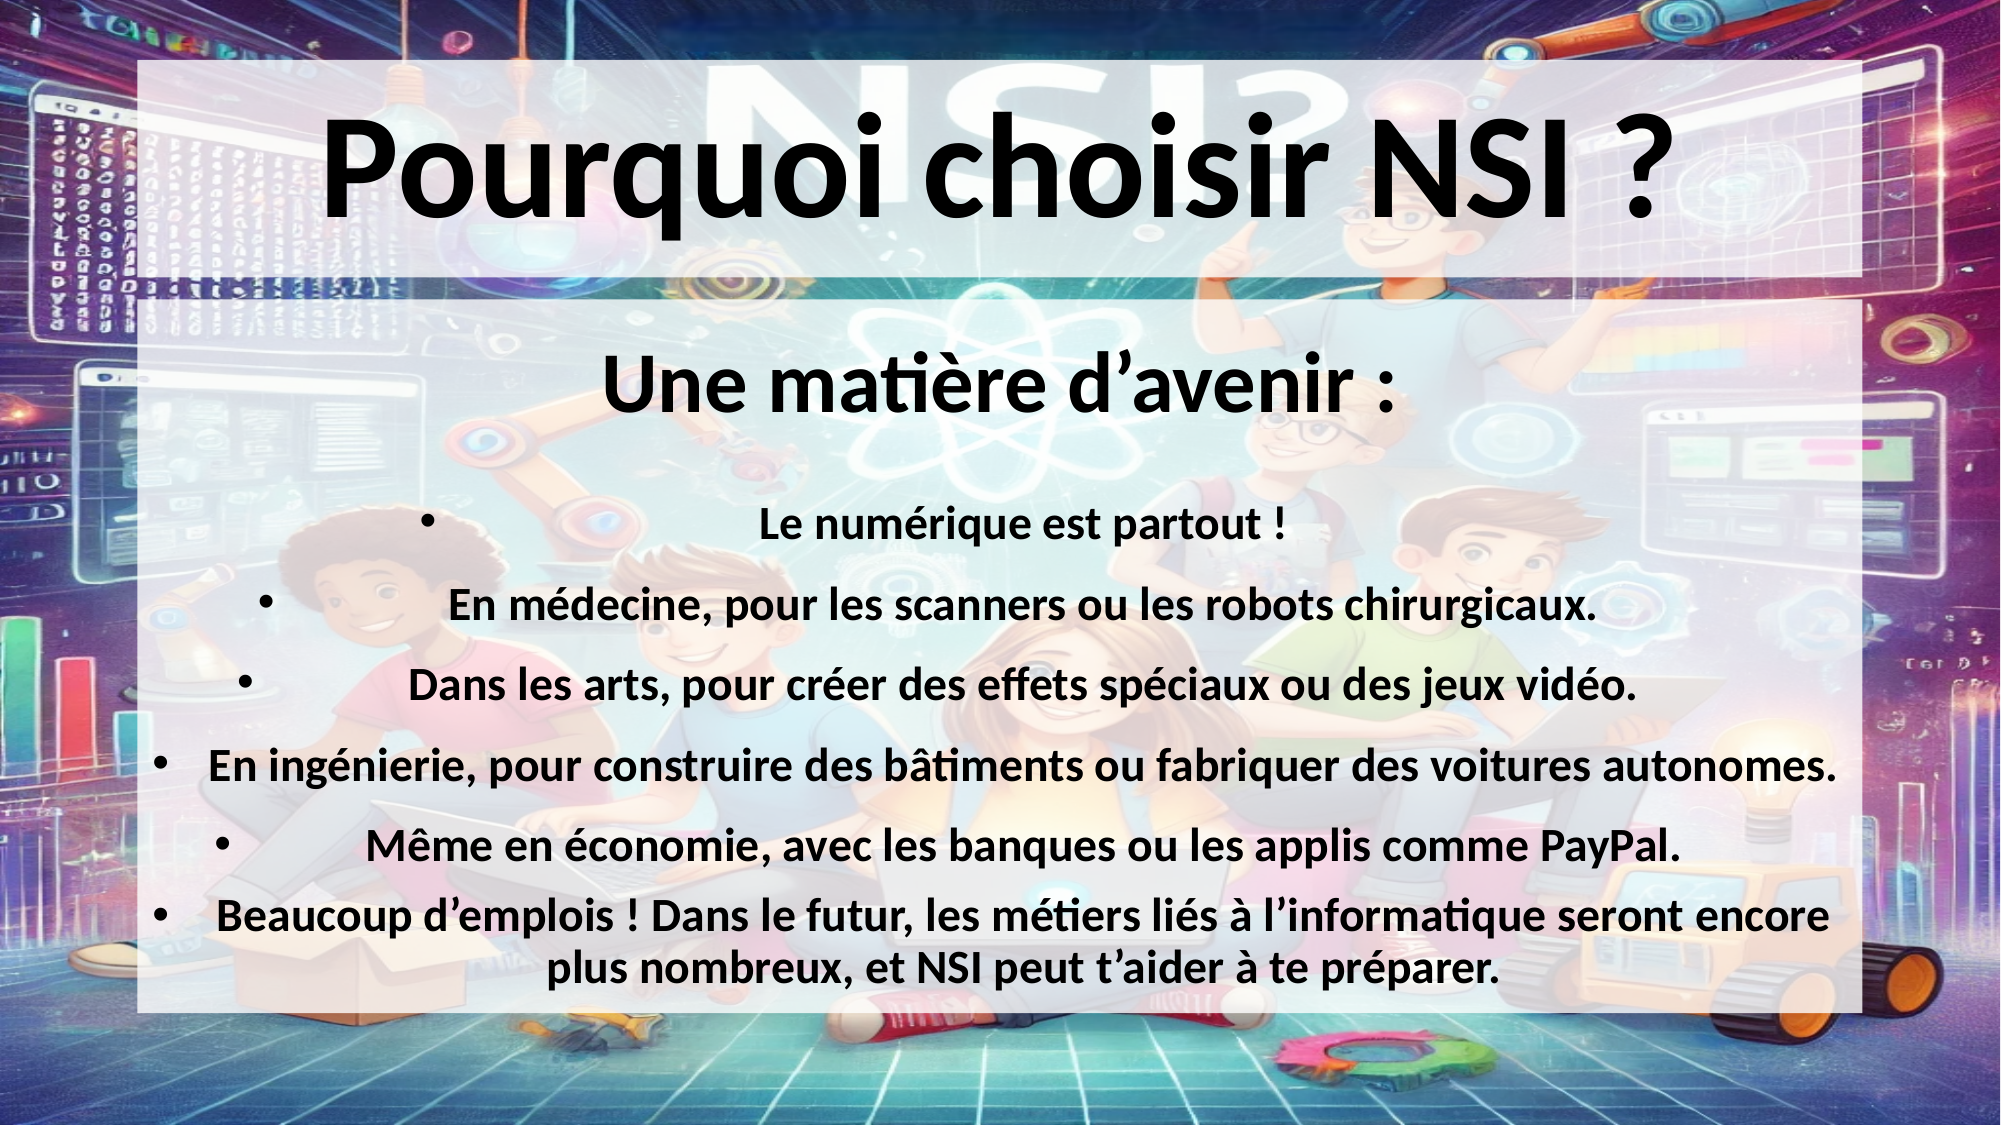

# Pourquoi choisir NSI ?
Une matière d’avenir :

Le numérique est partout !
En médecine, pour les scanners ou les robots chirurgicaux.
Dans les arts, pour créer des effets spéciaux ou des jeux vidéo.
En ingénierie, pour construire des bâtiments ou fabriquer des voitures autonomes.
Même en économie, avec les banques ou les applis comme PayPal.
Beaucoup d’emplois ! Dans le futur, les métiers liés à l’informatique seront encore plus nombreux, et NSI peut t’aider à te préparer.